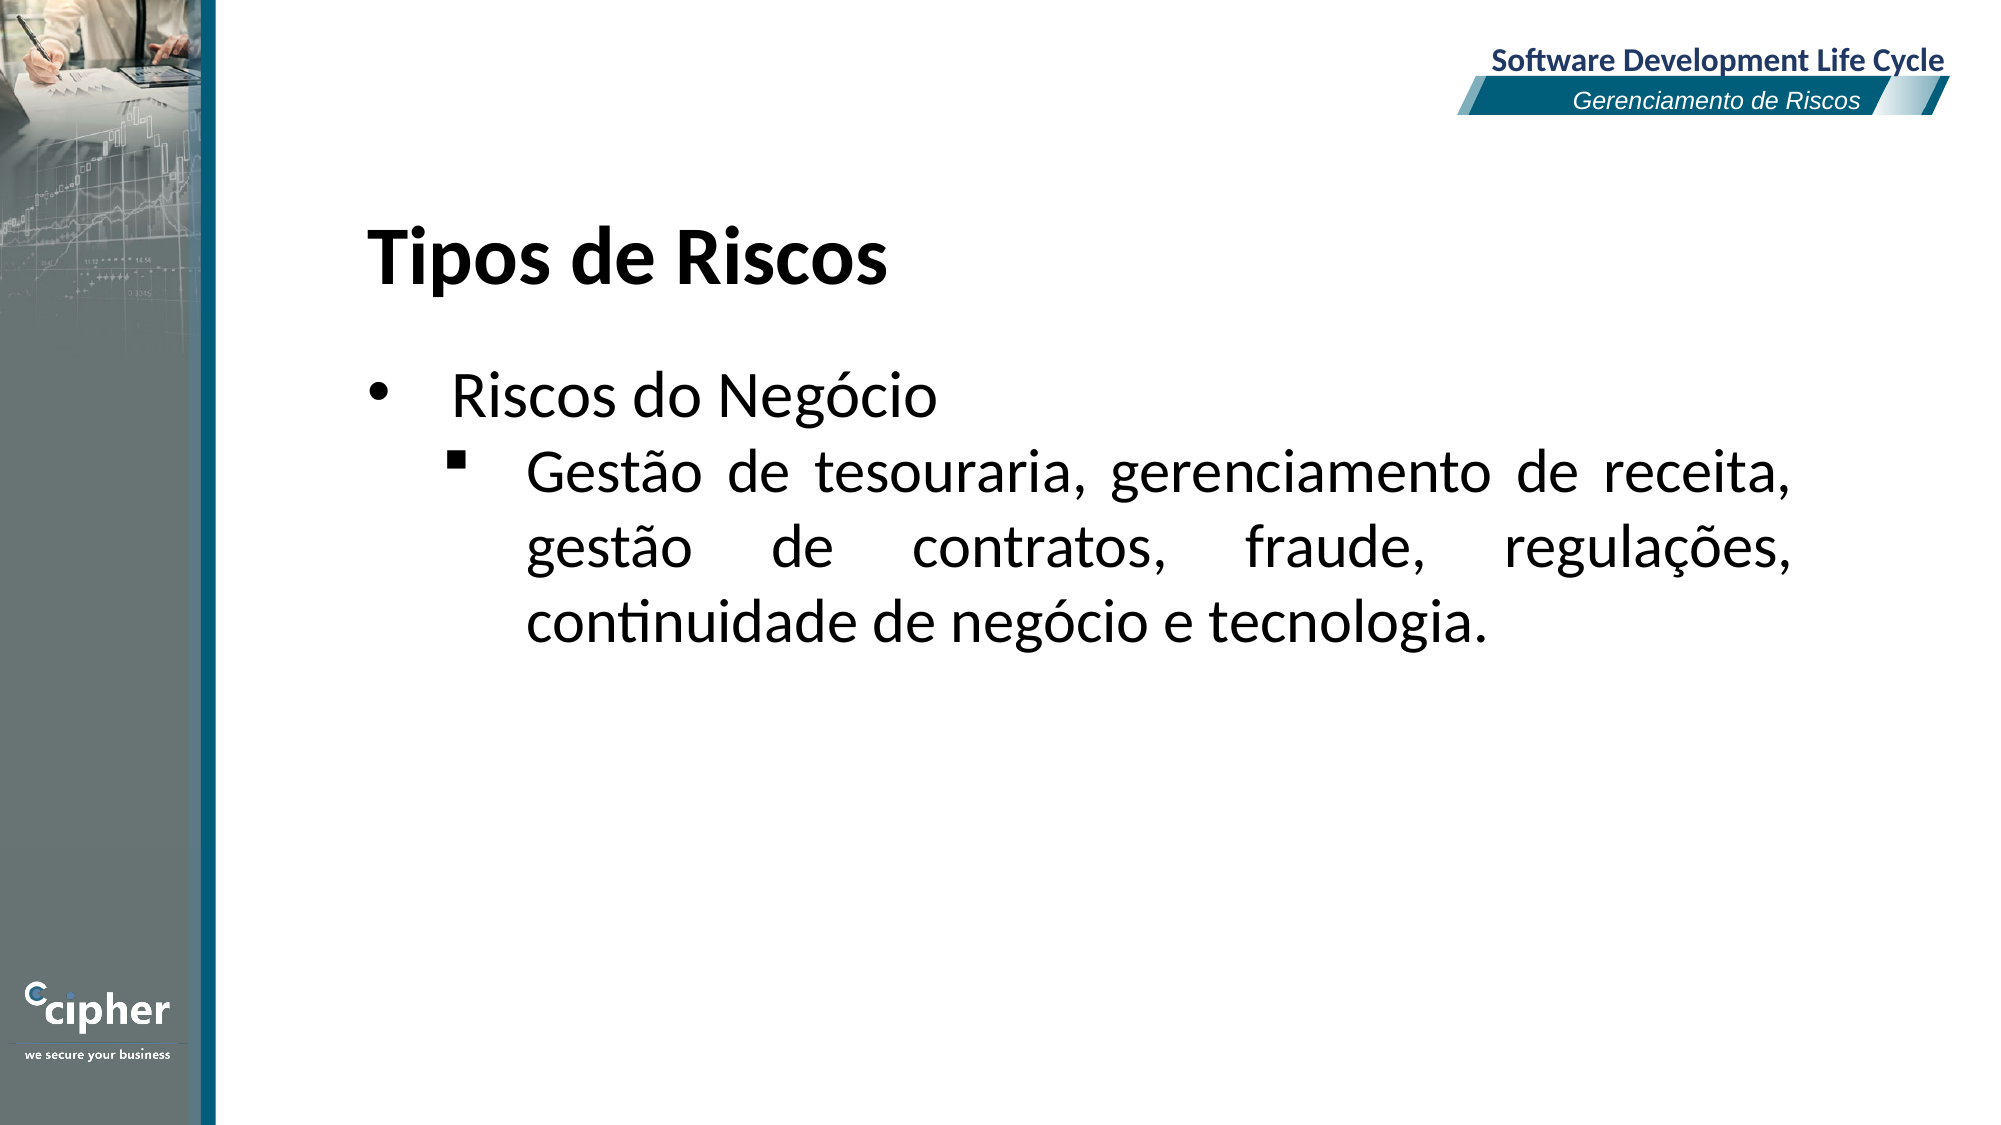

Software Development Life Cycle
Gerenciamento de Riscos

Tipos de Riscos
Riscos do Negócio
Gestão de tesouraria, gerenciamento de receita, gestão de contratos, fraude, regulações, continuidade de negócio e tecnologia.